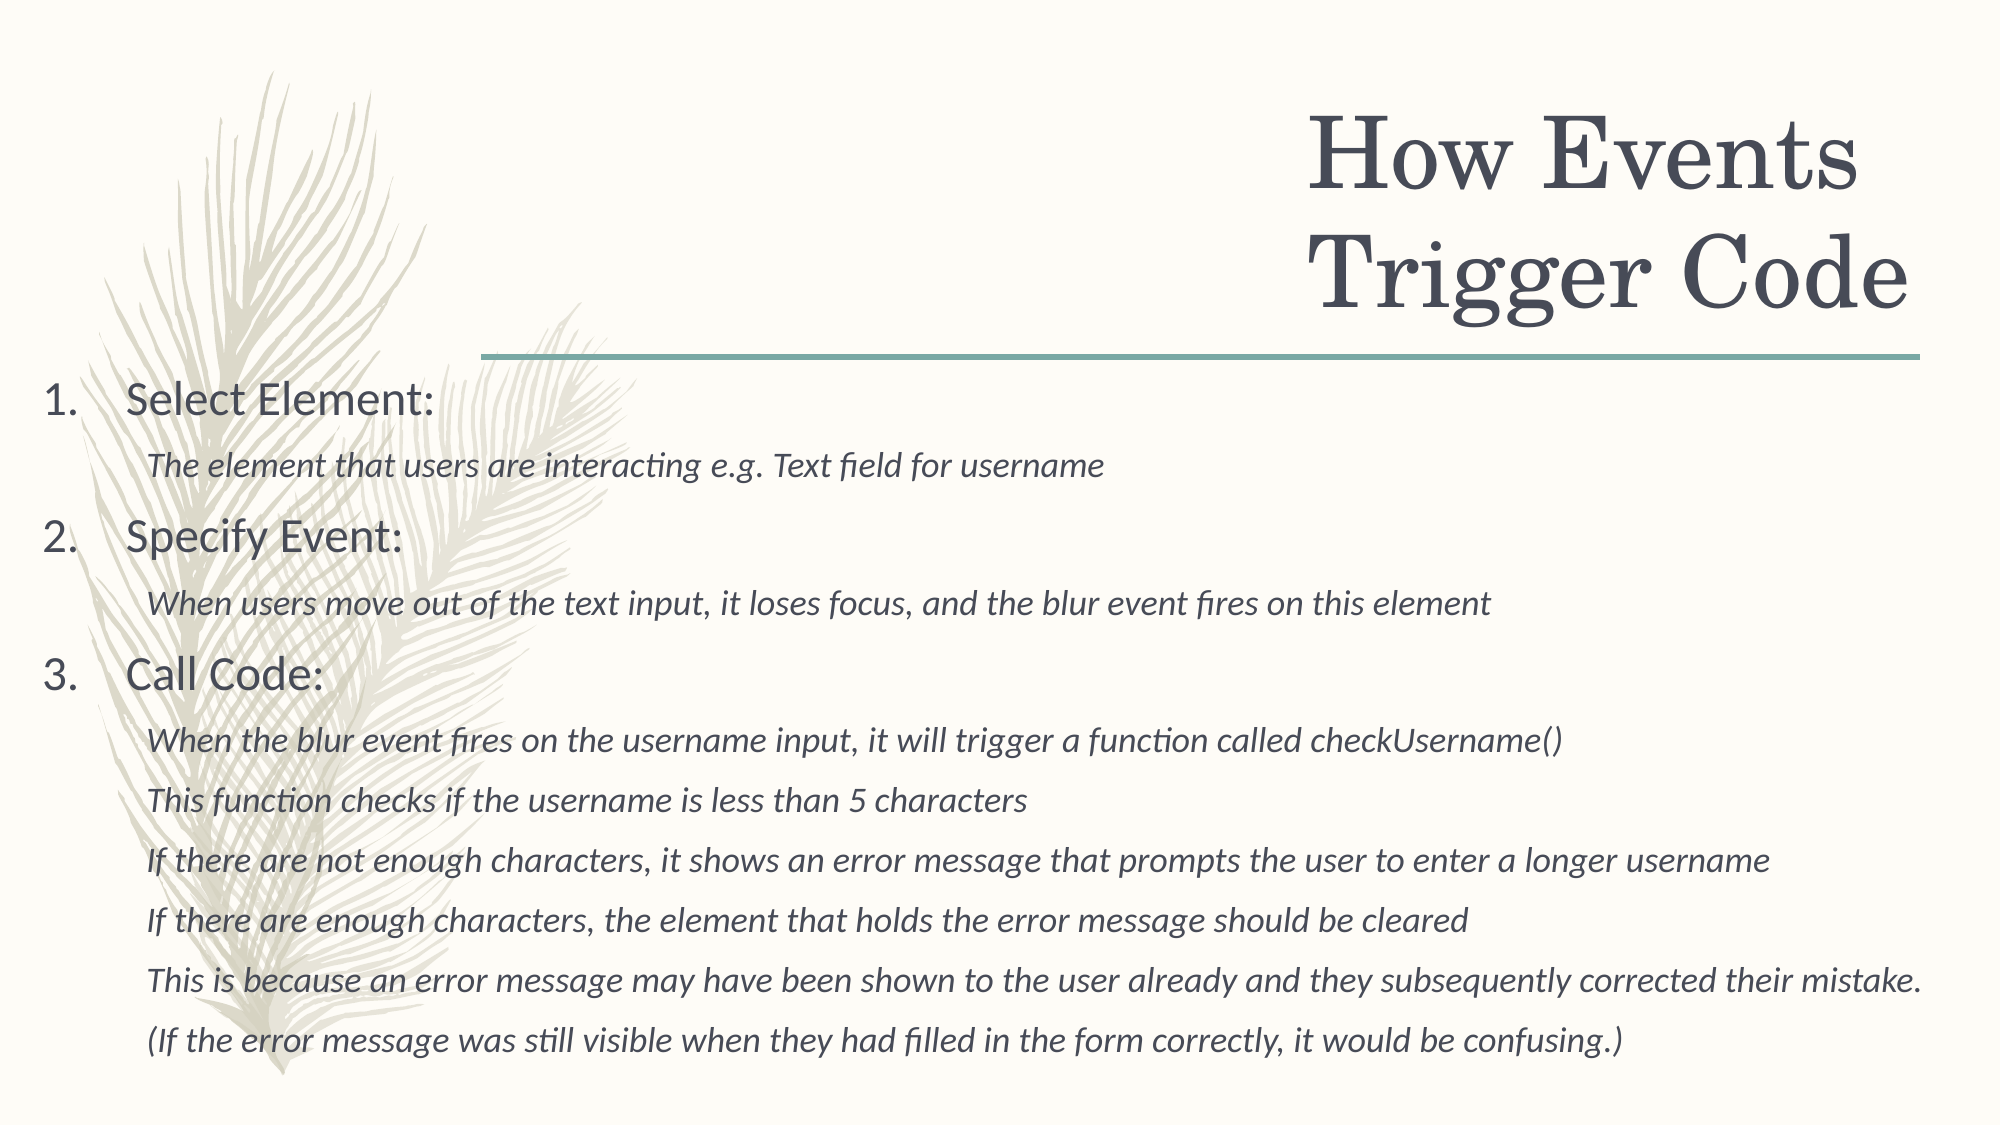

How Events
				Trigger Code
Select Element:
The element that users are interacting e.g. Text field for username
Specify Event:
When users move out of the text input, it loses focus, and the blur event fires on this element
Call Code:
When the blur event fires on the username input, it will trigger a function called checkUsername()
This function checks if the username is less than 5 characters
If there are not enough characters, it shows an error message that prompts the user to enter a longer username
If there are enough characters, the element that holds the error message should be cleared
This is because an error message may have been shown to the user already and they subsequently corrected their mistake.
(If the error message was still visible when they had filled in the form correctly, it would be confusing.)